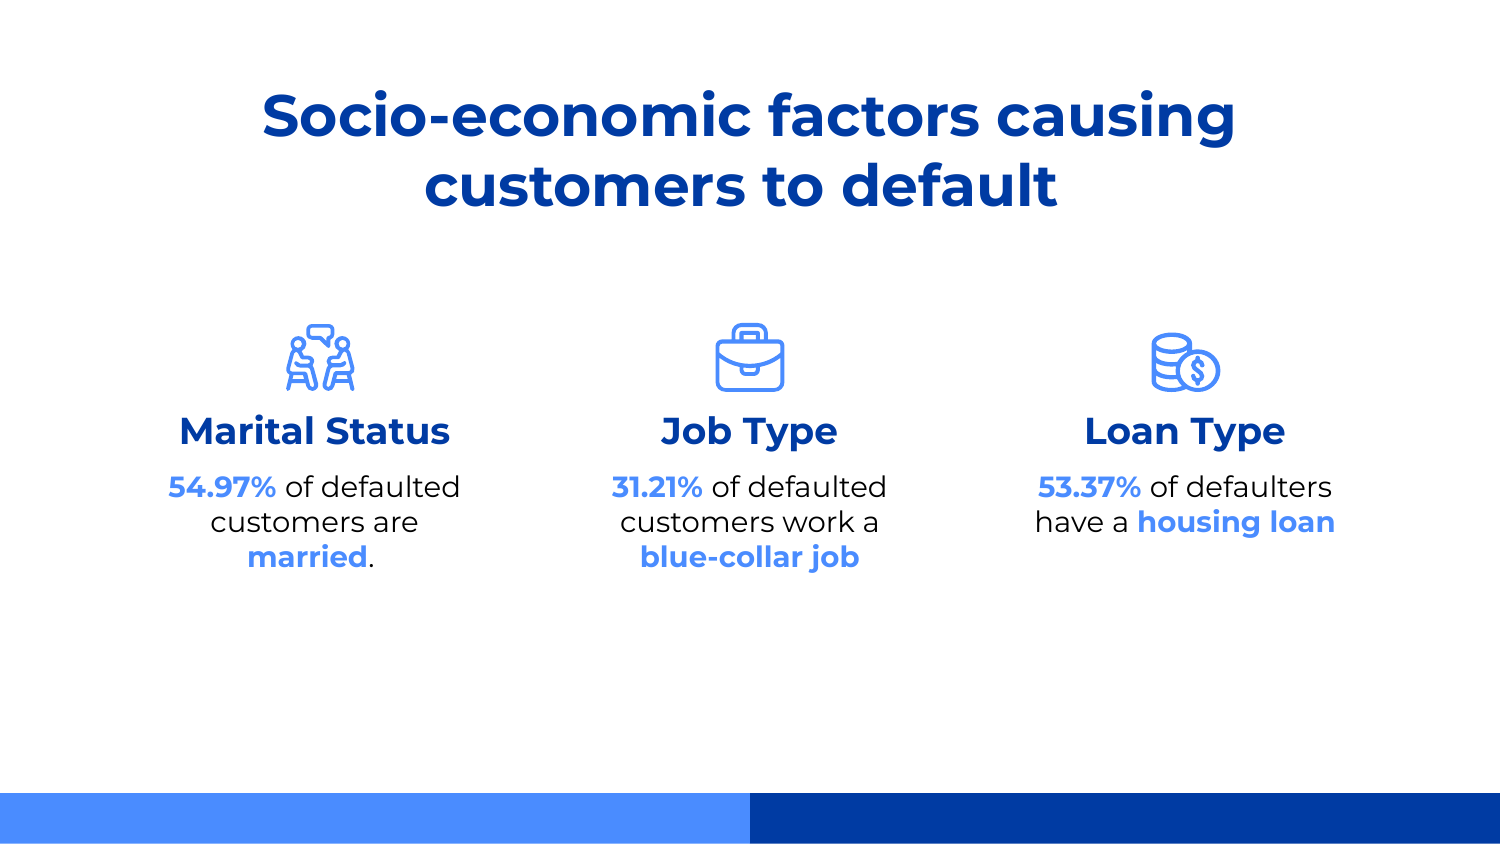

# Socio-economic factors causing customers to default

Marital Status
Job Type
Loan Type
54.97% of defaulted customers are married.
31.21% of defaulted customers work a blue-collar job
53.37% of defaulters have a housing loan